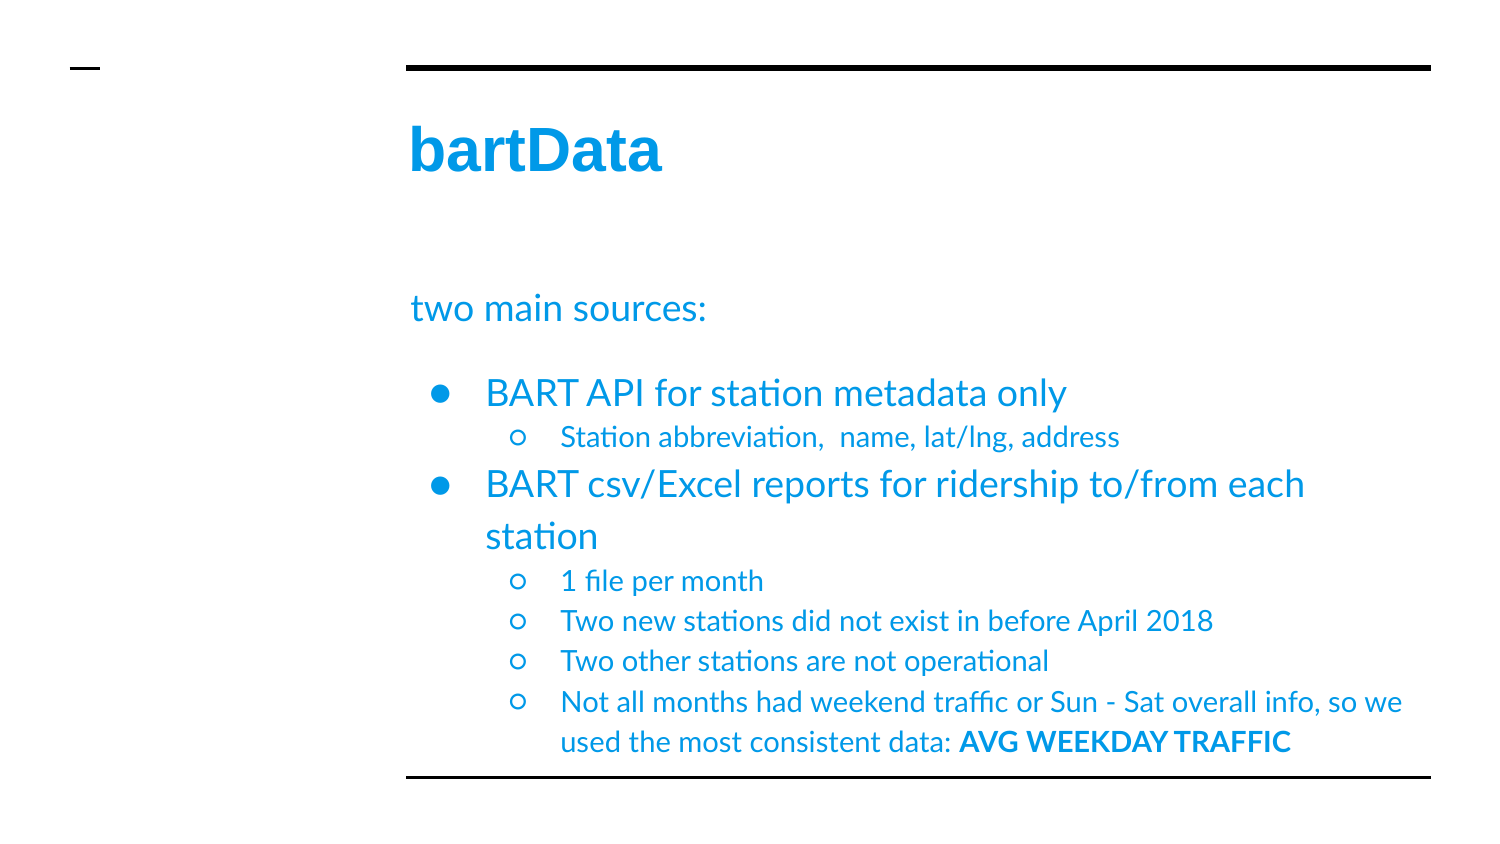

# bartData
two main sources:
BART API for station metadata only
Station abbreviation,  name, lat/lng, address
BART csv/Excel reports for ridership to/from each station
1 file per month
Two new stations did not exist in before April 2018
Two other stations are not operational
Not all months had weekend traffic or Sun - Sat overall info, so we used the most consistent data: AVG WEEKDAY TRAFFIC